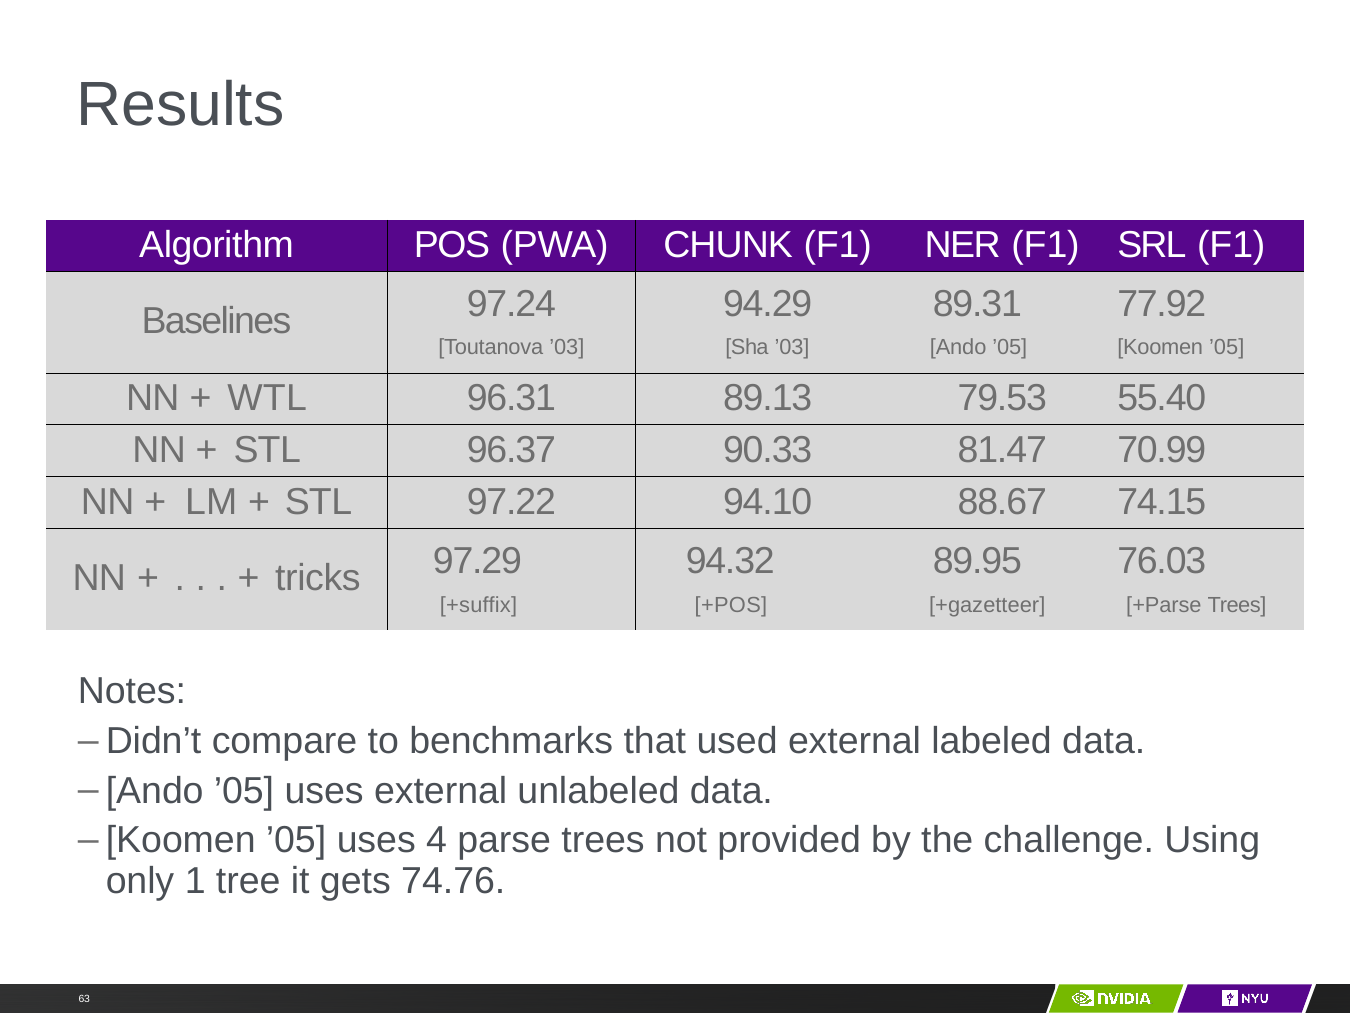

# Results
| Algorithm | POS (PWA) | CHUNK (F1) | NER (F1) | SRL (F1) |
| --- | --- | --- | --- | --- |
| Baselines | 97.24 [Toutanova ’03] | 94.29 [Sha ’03] | 89.31 [Ando ’05] | 77.92 [Koomen ’05] |
| NN + WTL | 96.31 | 89.13 | 79.53 | 55.40 |
| NN + STL | 96.37 | 90.33 | 81.47 | 70.99 |
| NN + LM + STL | 97.22 | 94.10 | 88.67 | 74.15 |
| NN + . . . + tricks | 97.29 [+suffix] | 94.32 [+POS] | 89.95 [+gazetteer] | 76.03 [+Parse Trees] |
Notes:
Didn’t compare to benchmarks that used external labeled data.
[Ando ’05] uses external unlabeled data.
[Koomen ’05] uses 4 parse trees not provided by the challenge. Using  only 1 tree it gets 74.76.